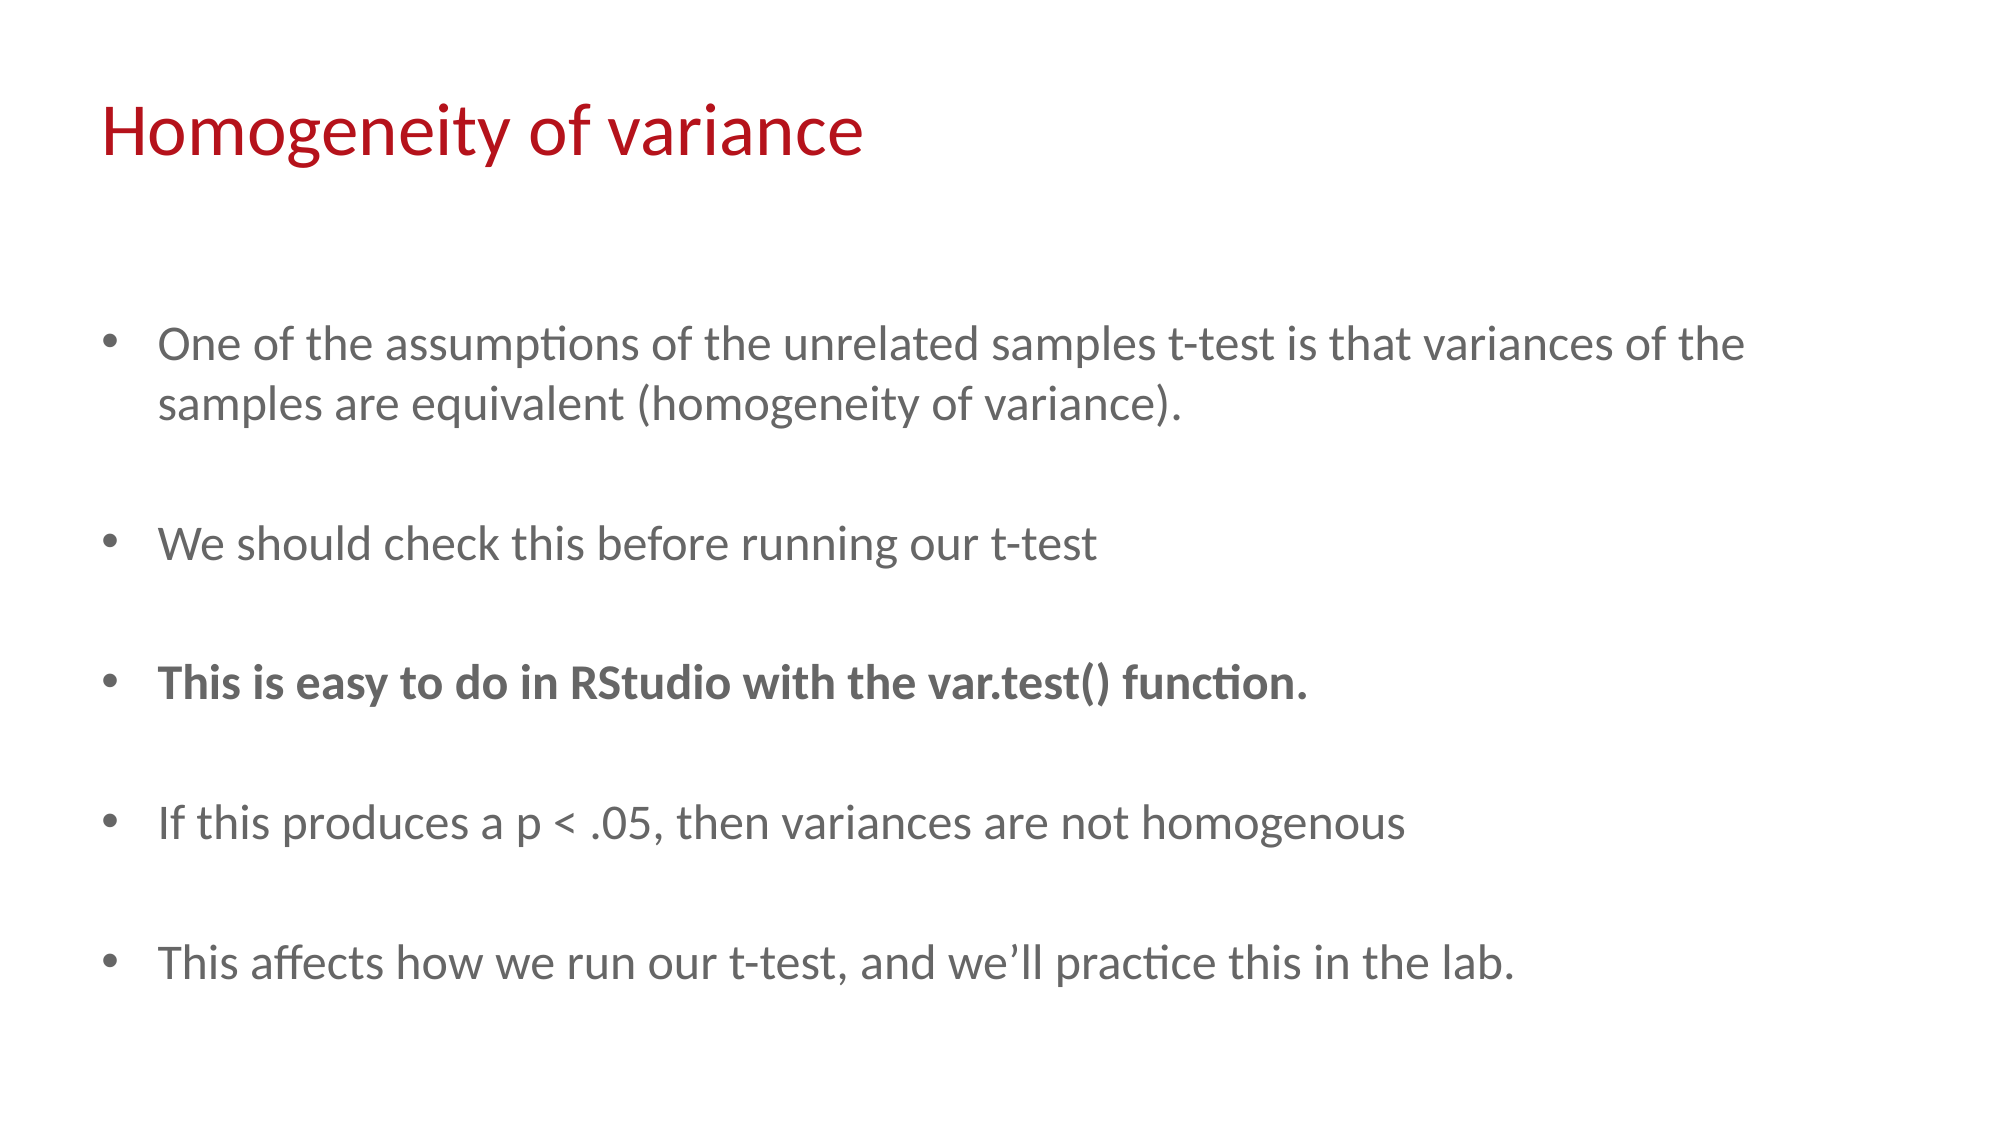

# Homogeneity of variance
One of the assumptions of the unrelated samples t-test is that variances of the samples are equivalent (homogeneity of variance).

We should check this before running our t-test

This is easy to do in RStudio with the var.test() function.

If this produces a p < .05, then variances are not homogenous

This affects how we run our t-test, and we’ll practice this in the lab.